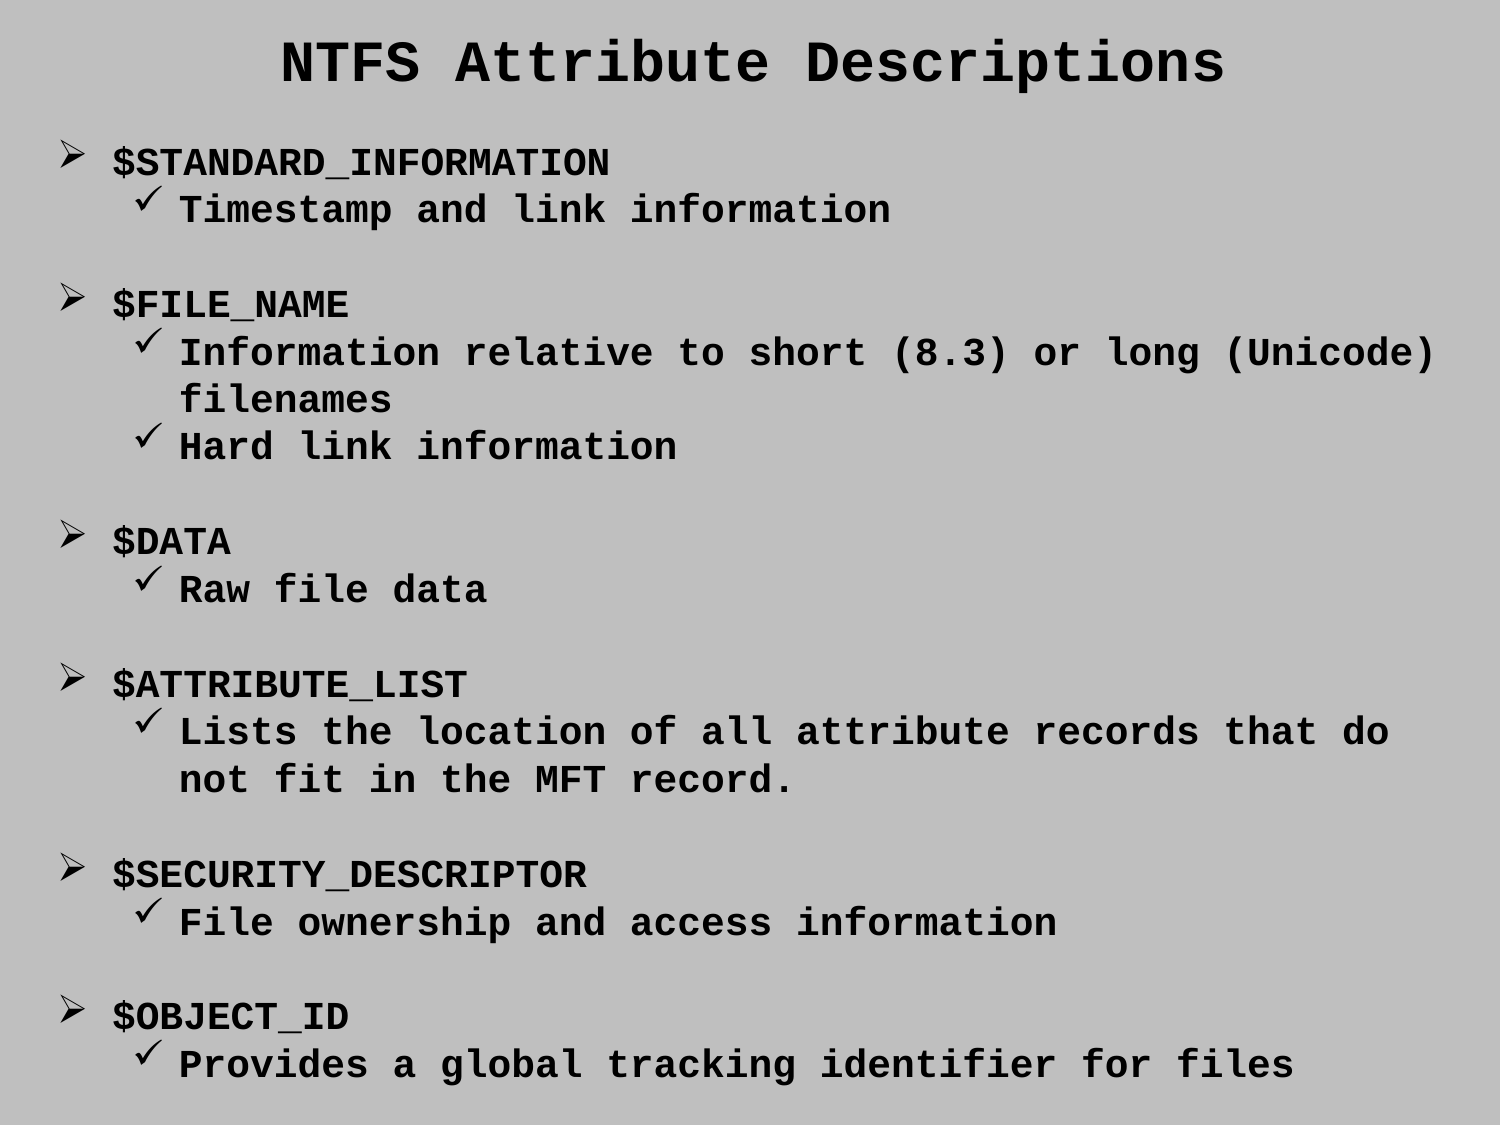

NTFS Attribute Descriptions
 $STANDARD_INFORMATION
Timestamp and link information

 $FILE_NAME
Information relative to short (8.3) or long (Unicode) filenames
Hard link information

 $DATA
Raw file data

 $ATTRIBUTE_LIST
Lists the location of all attribute records that do not fit in the MFT record.

 $SECURITY_DESCRIPTOR
File ownership and access information

 $OBJECT_ID
Provides a global tracking identifier for files